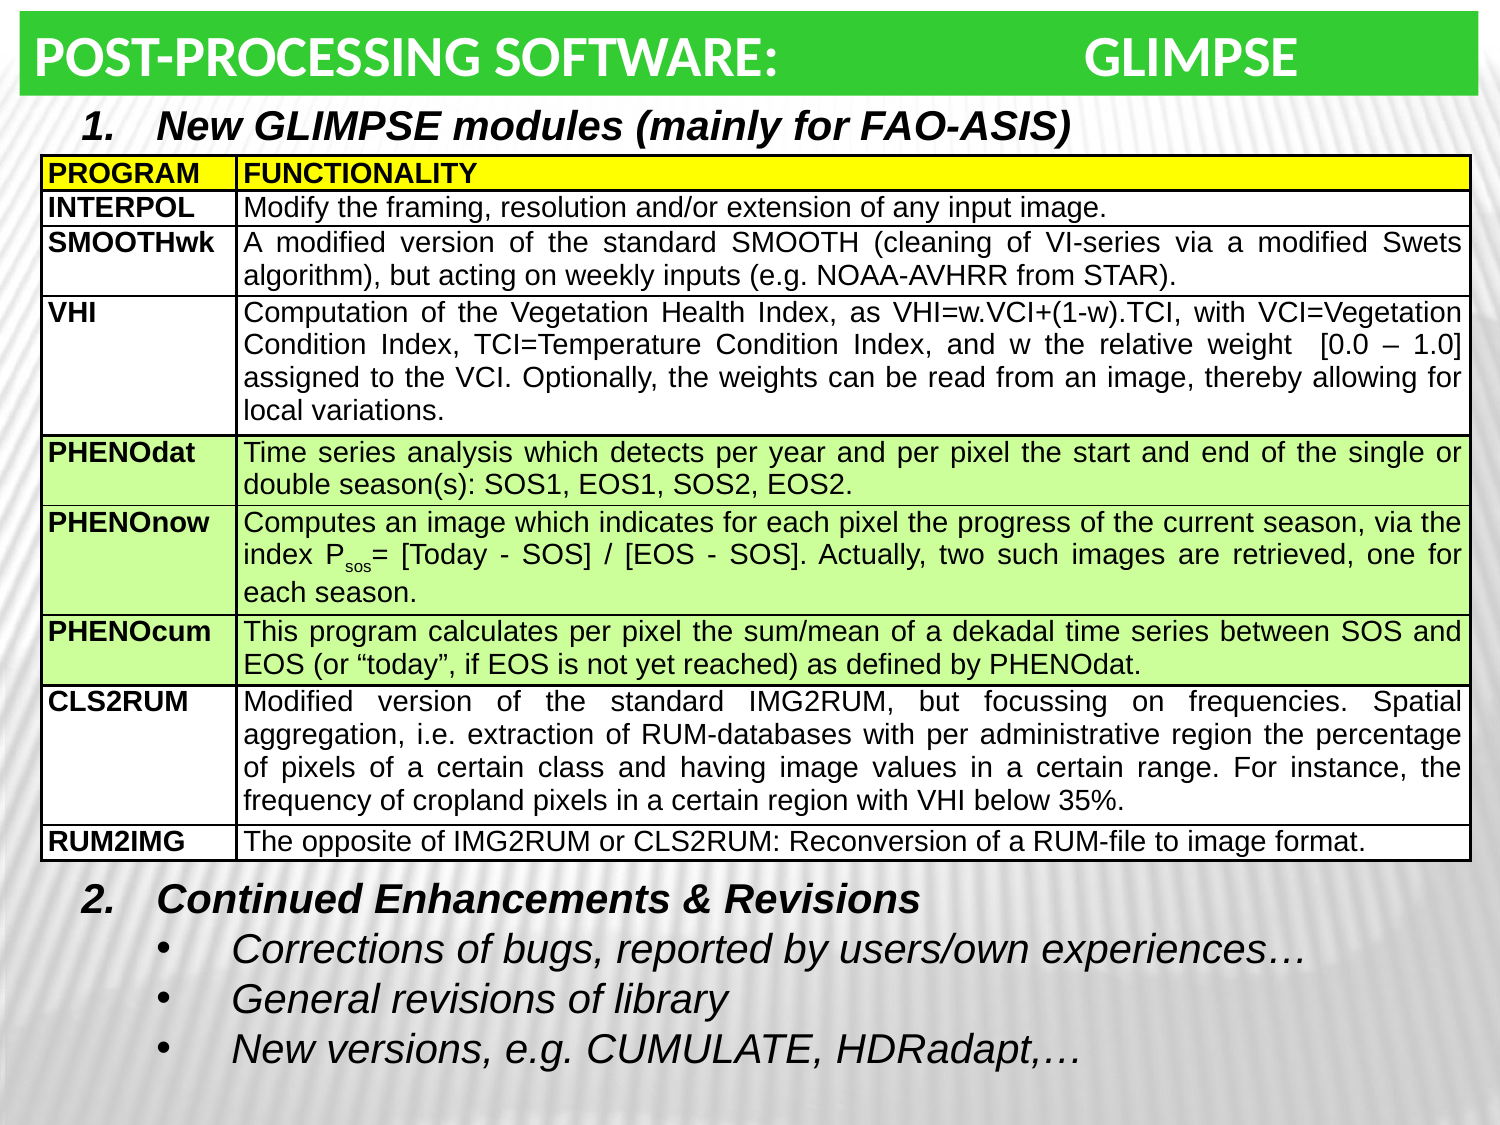

POST-PROCESSING SOFTWARE:    		GLIMPSE
New GLIMPSE modules (mainly for FAO-ASIS)

Continued Enhancements & Revisions
Corrections of bugs, reported by users/own experiences…
General revisions of library
New versions, e.g. CUMULATE, HDRadapt,…
| PROGRAM | FUNCTIONALITY |
| --- | --- |
| INTERPOL | Modify the framing, resolution and/or extension of any input image. |
| SMOOTHwk | A modified version of the standard SMOOTH (cleaning of VI-series via a modified Swets algorithm), but acting on weekly inputs (e.g. NOAA-AVHRR from STAR). |
| VHI | Computation of the Vegetation Health Index, as VHI=w.VCI+(1-w).TCI, with VCI=Vegetation Condition Index, TCI=Temperature Condition Index, and w the relative weight [0.0 – 1.0] assigned to the VCI. Optionally, the weights can be read from an image, thereby allowing for local variations. |
| PHENOdat | Time series analysis which detects per year and per pixel the start and end of the single or double season(s): SOS1, EOS1, SOS2, EOS2. |
| PHENOnow | Computes an image which indicates for each pixel the progress of the current season, via the index Psos= [Today - SOS] / [EOS - SOS]. Actually, two such images are retrieved, one for each season. |
| PHENOcum | This program calculates per pixel the sum/mean of a dekadal time series between SOS and EOS (or “today”, if EOS is not yet reached) as defined by PHENOdat. |
| CLS2RUM | Modified version of the standard IMG2RUM, but focussing on frequencies. Spatial aggregation, i.e. extraction of RUM-databases with per administrative region the percentage of pixels of a certain class and having image values in a certain range. For instance, the frequency of cropland pixels in a certain region with VHI below 35%. |
| RUM2IMG | The opposite of IMG2RUM or CLS2RUM: Reconversion of a RUM-file to image format. |